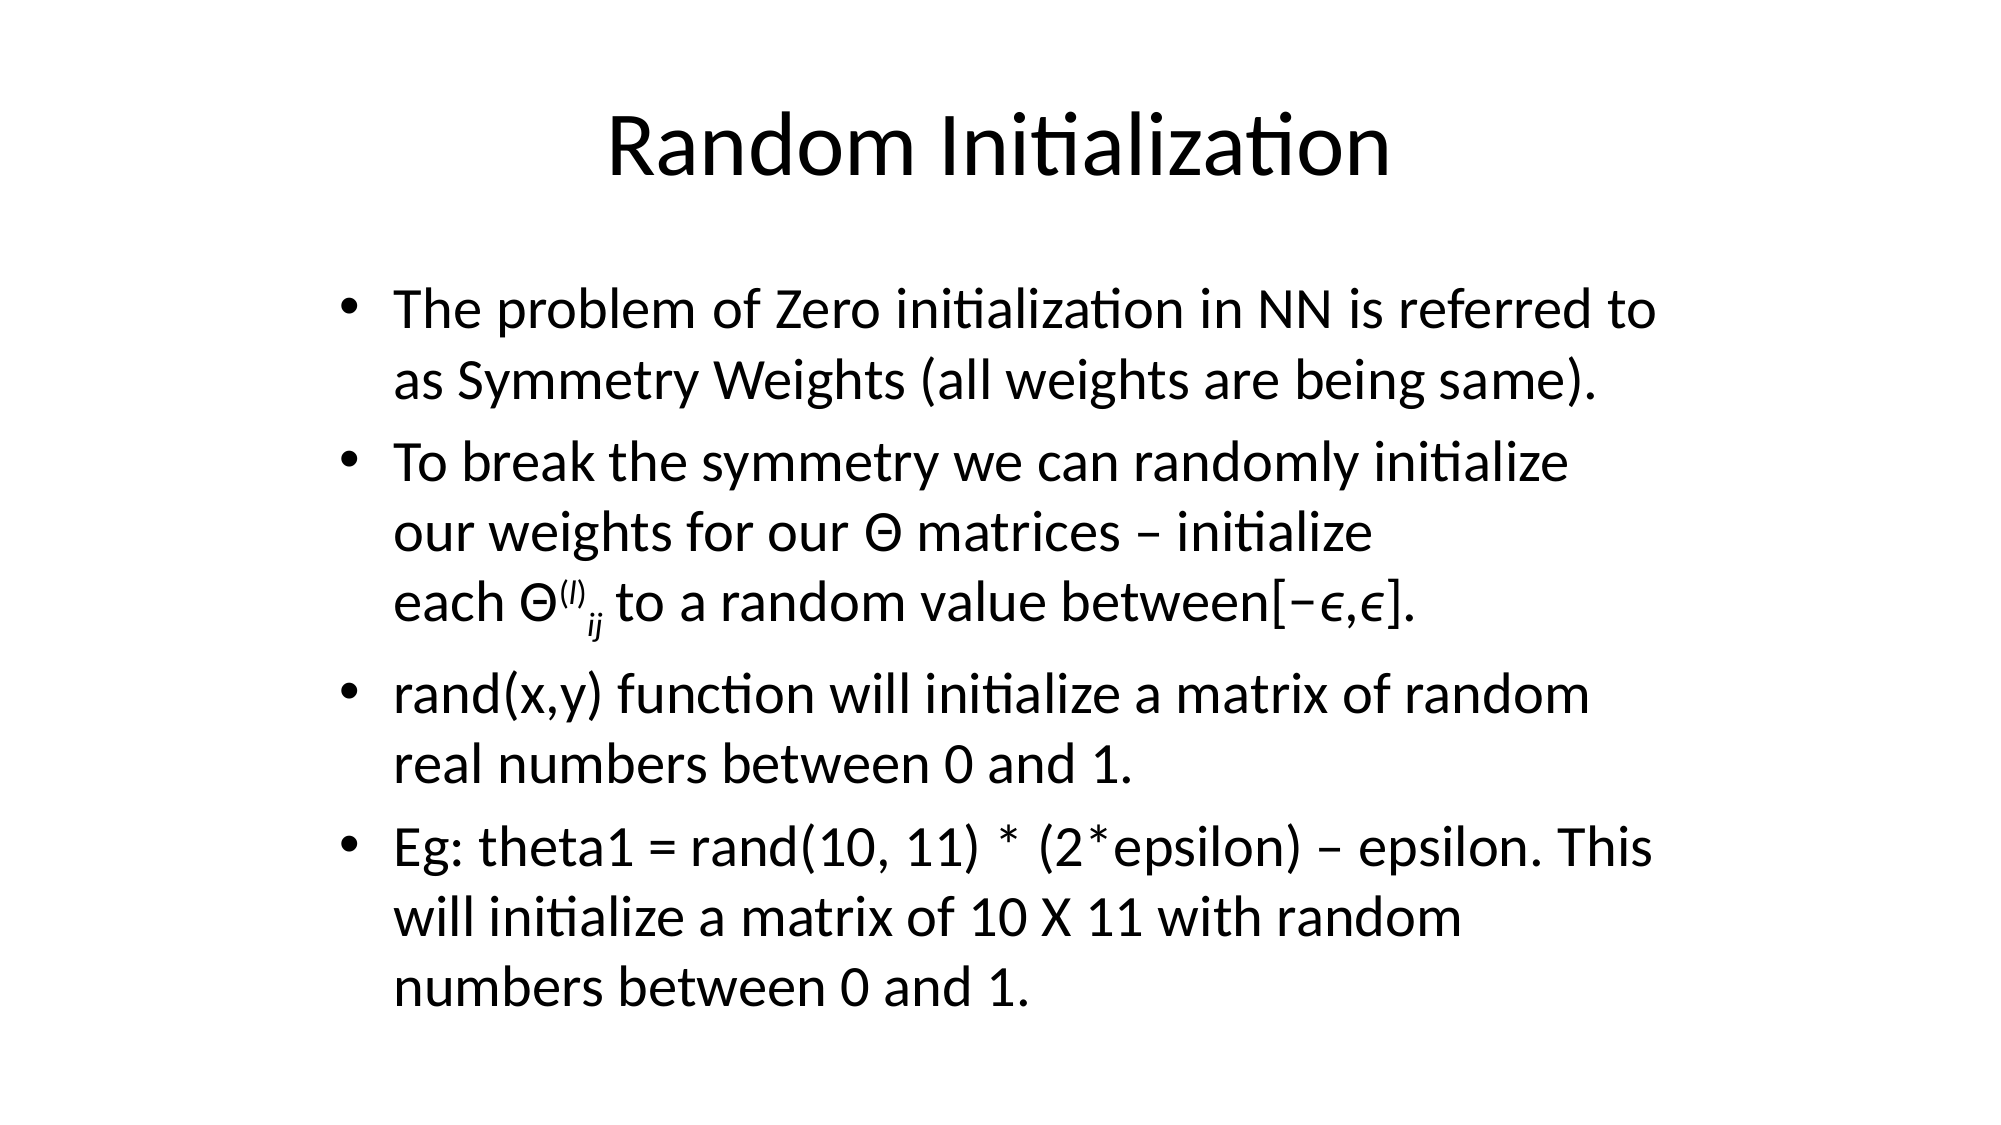

# Random Initialization
The problem of Zero initialization in NN is referred to as Symmetry Weights (all weights are being same).
To break the symmetry we can randomly initialize our weights for our Θ matrices – initialize each Θ(l)ij to a random value between[−ϵ,ϵ].
rand(x,y) function will initialize a matrix of random real numbers between 0 and 1.
Eg: theta1 = rand(10, 11) * (2*epsilon) – epsilon. This will initialize a matrix of 10 X 11 with random numbers between 0 and 1.